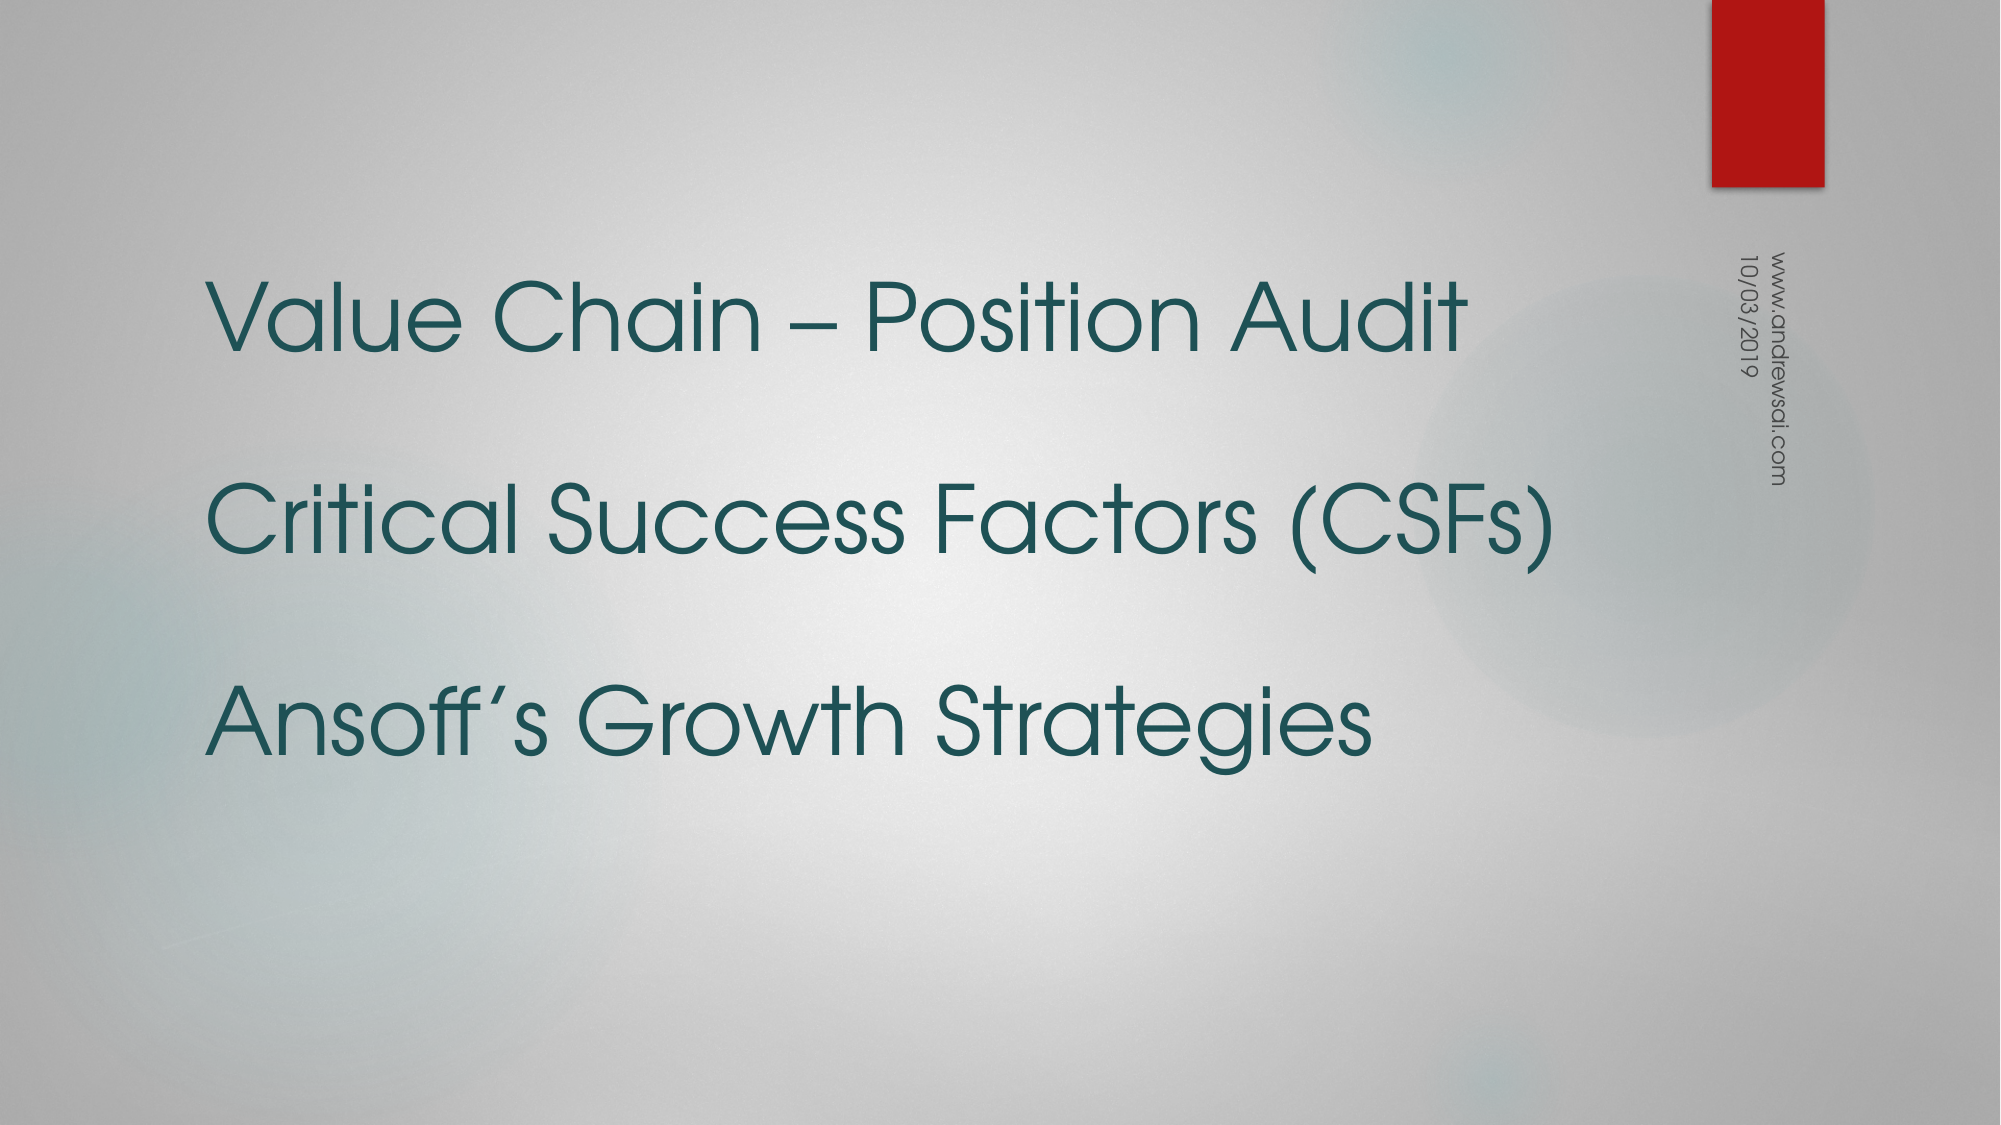

# Value Chain – Position Audit Critical Success Factors (CSFs) Ansoff’s Growth Strategies
10/03/2019
www.andrewsai.com